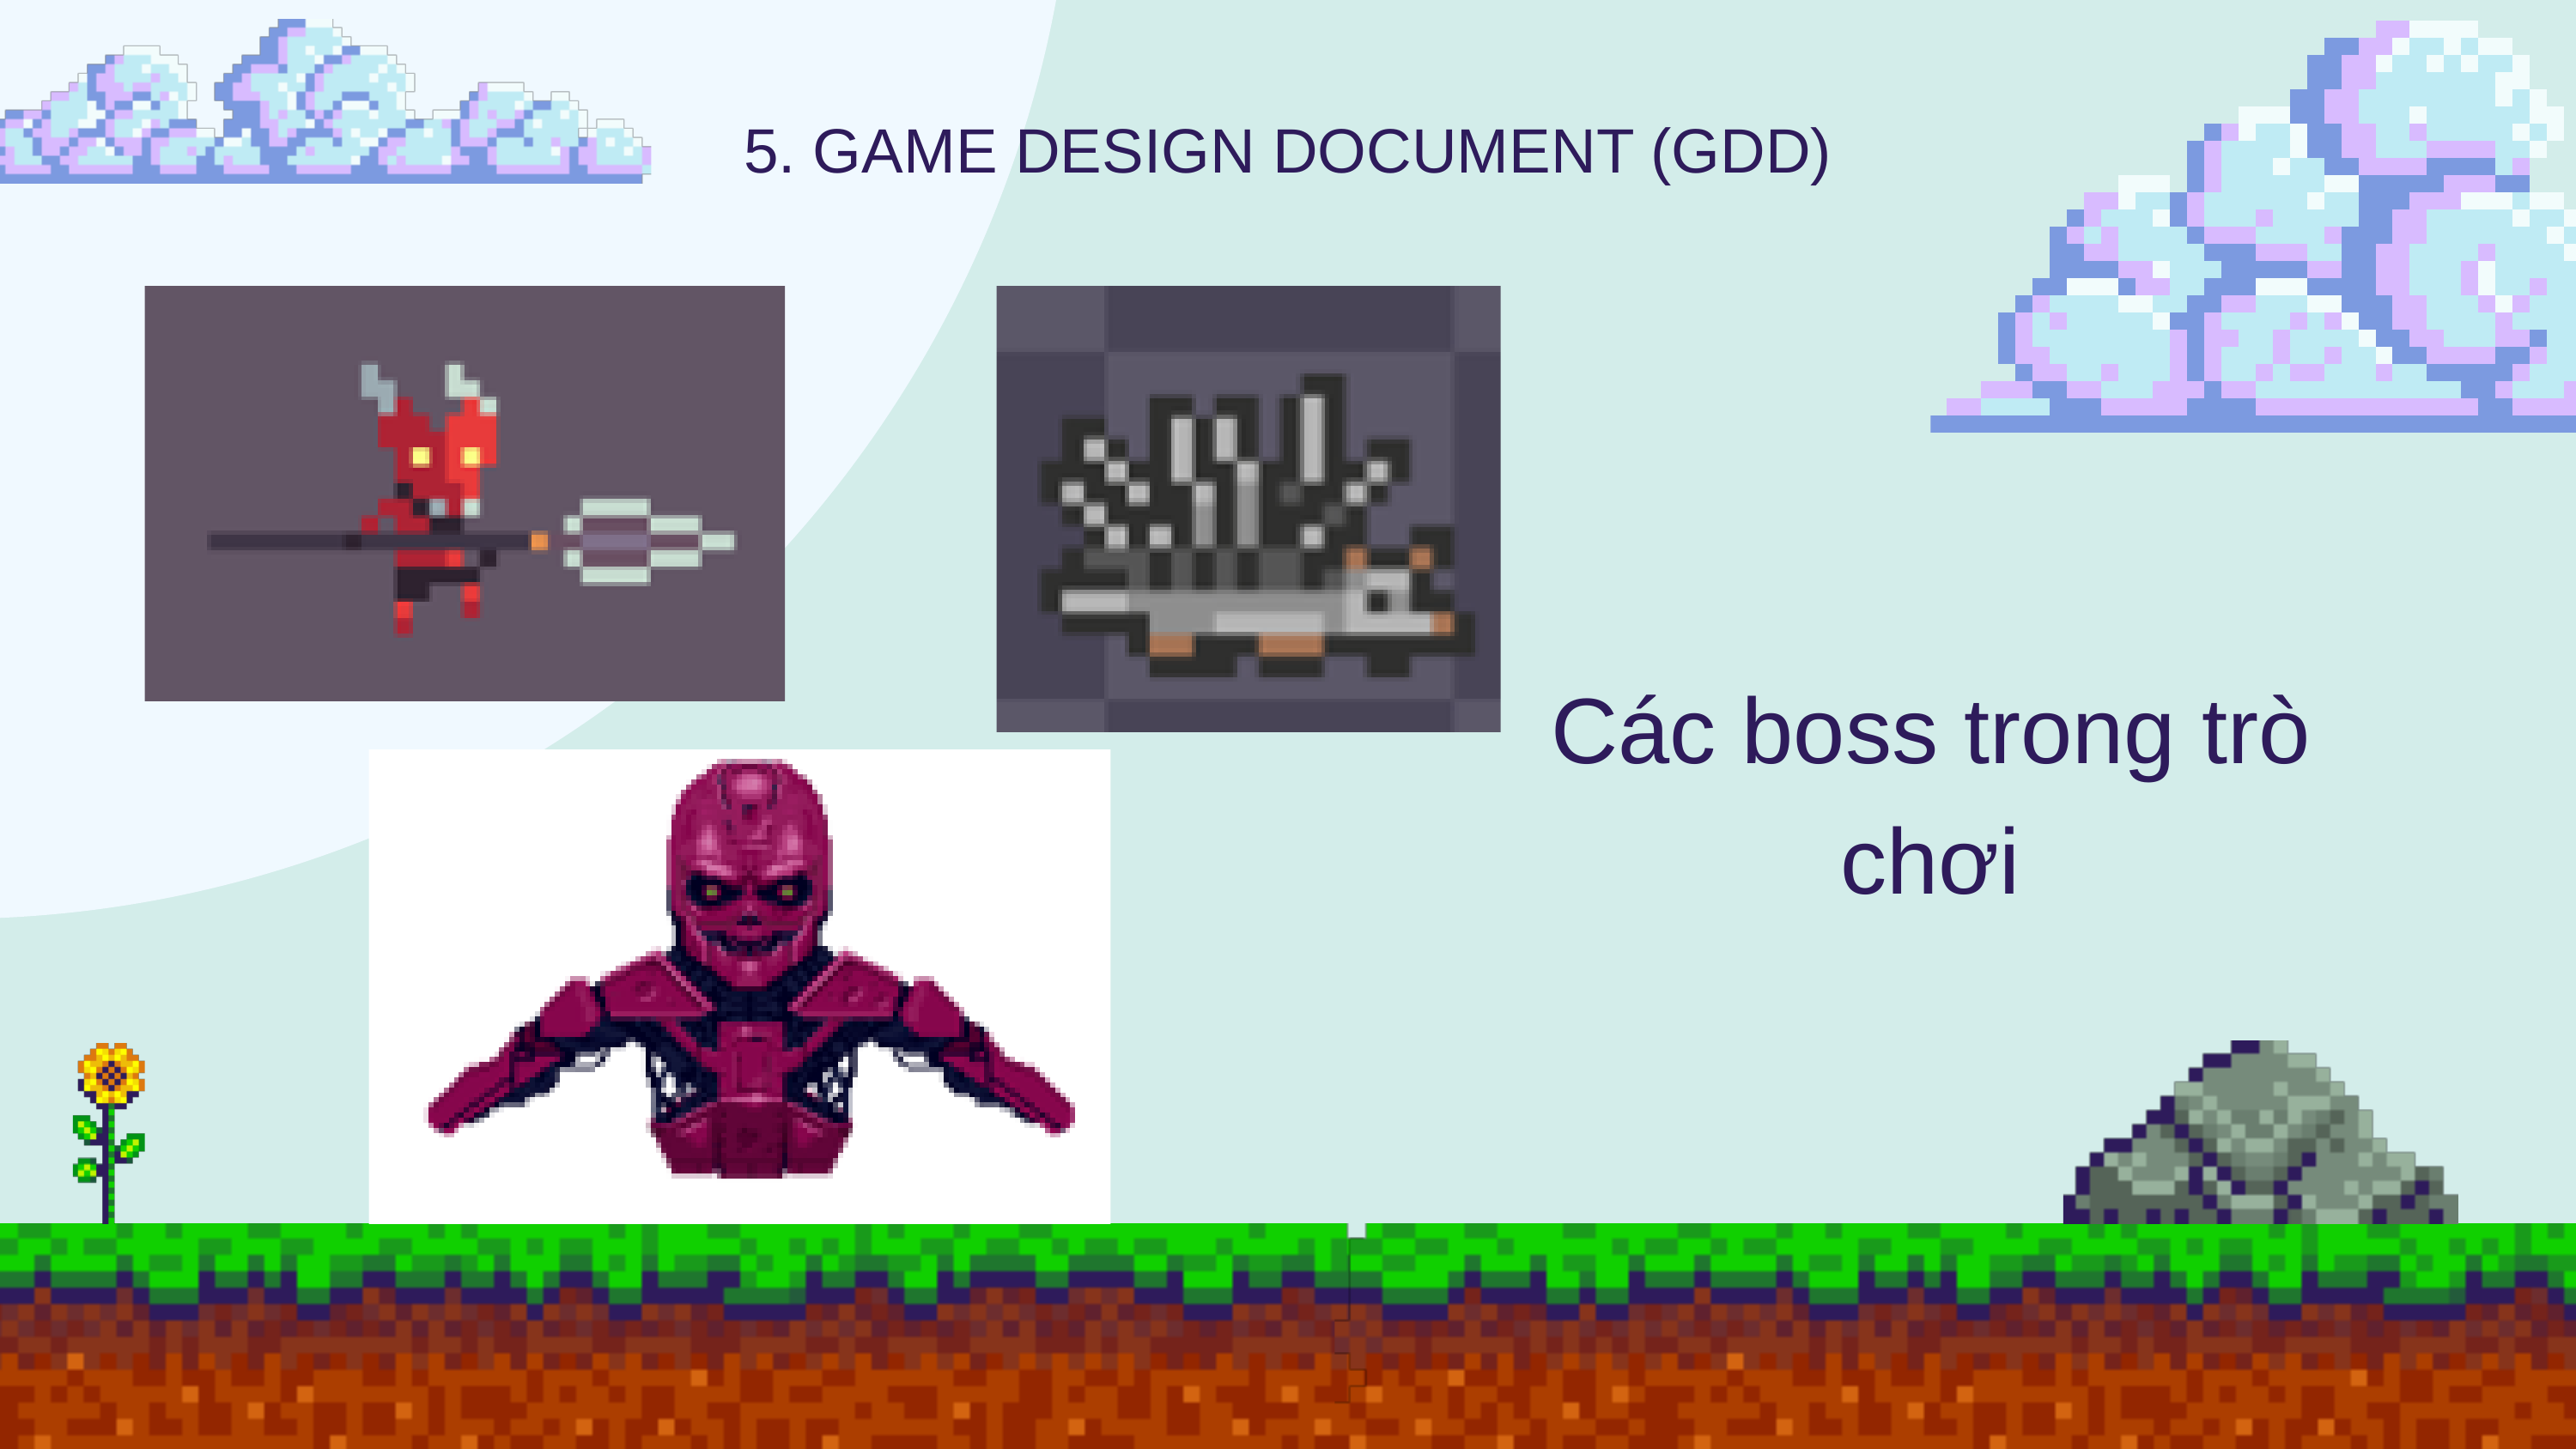

5. GAME DESIGN DOCUMENT (GDD)

Các boss trong trò chơi